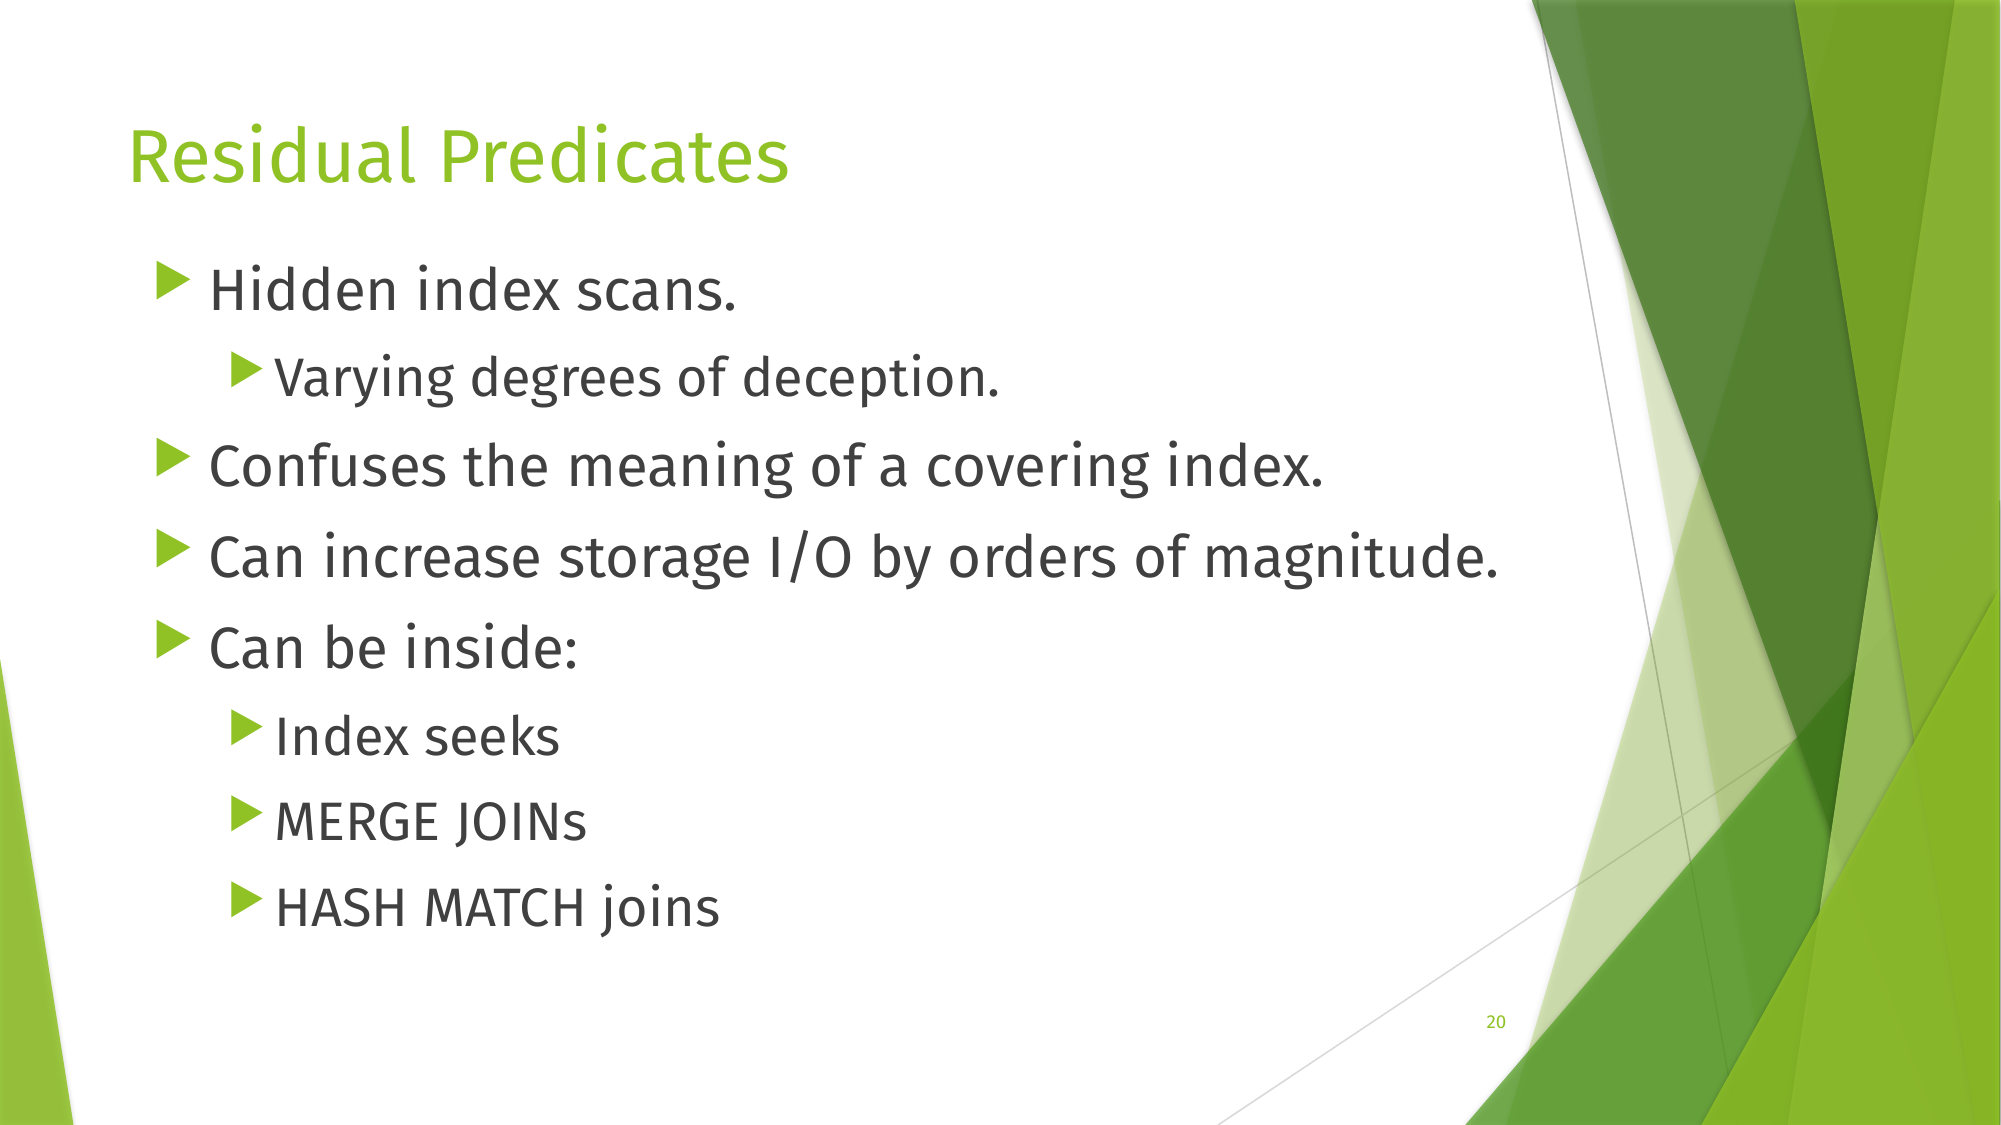

# Residual Predicates
Hidden index scans.
Varying degrees of deception.
Confuses the meaning of a covering index.
Can increase storage I/O by orders of magnitude.
Can be inside:
Index seeks
MERGE JOINs
HASH MATCH joins
20